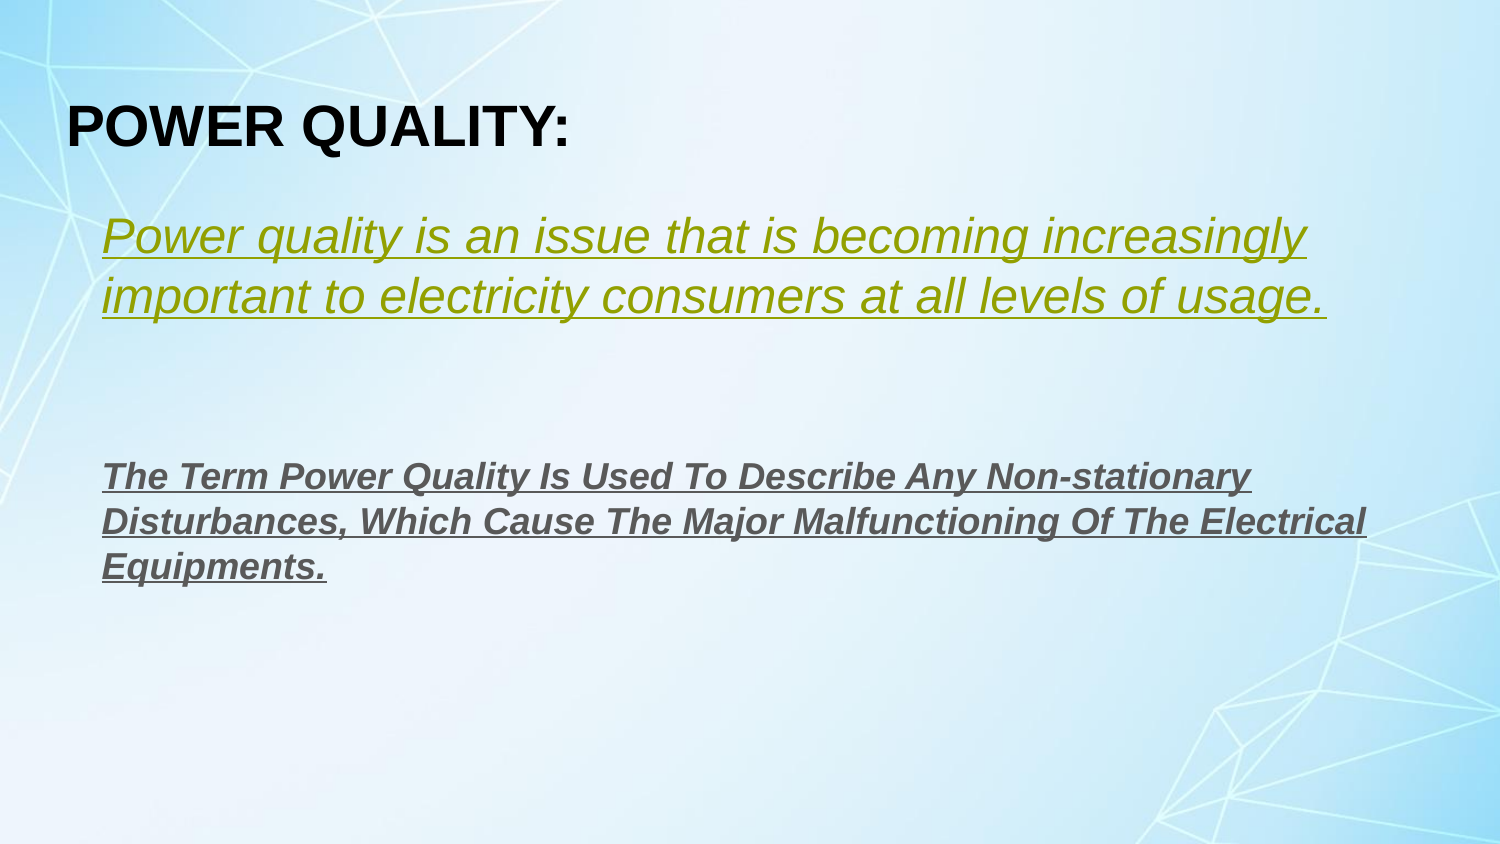

# POWER QUALITY:
Power quality is an issue that is becoming increasingly important to electricity consumers at all levels of usage.

The Term Power Quality Is Used To Describe Any Non-stationary Disturbances, Which Cause The Major Malfunctioning Of The Electrical Equipments.